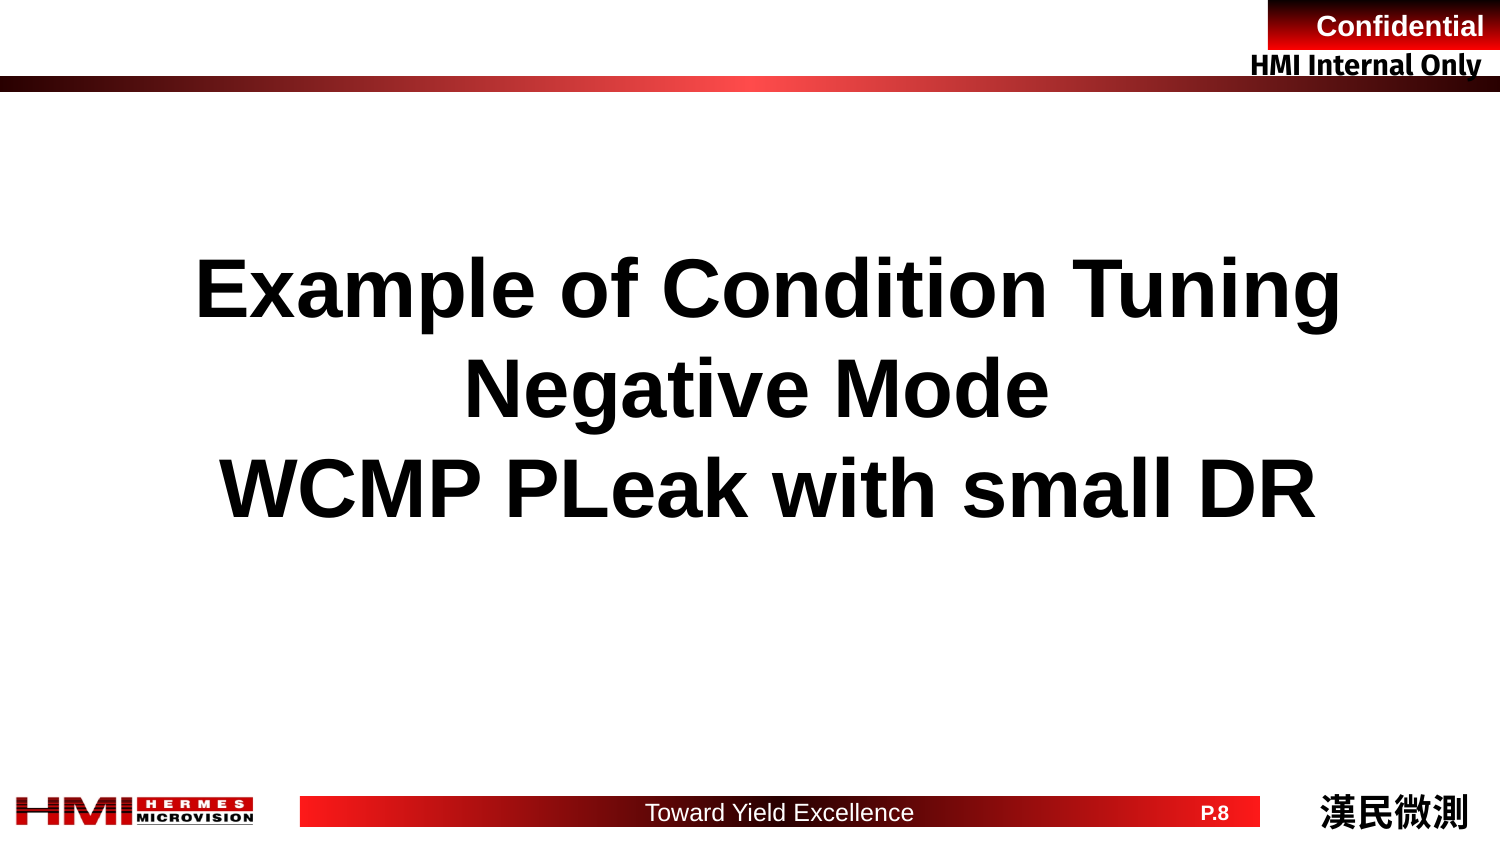

Example of Condition Tuning
Negative Mode
WCMP PLeak with small DR